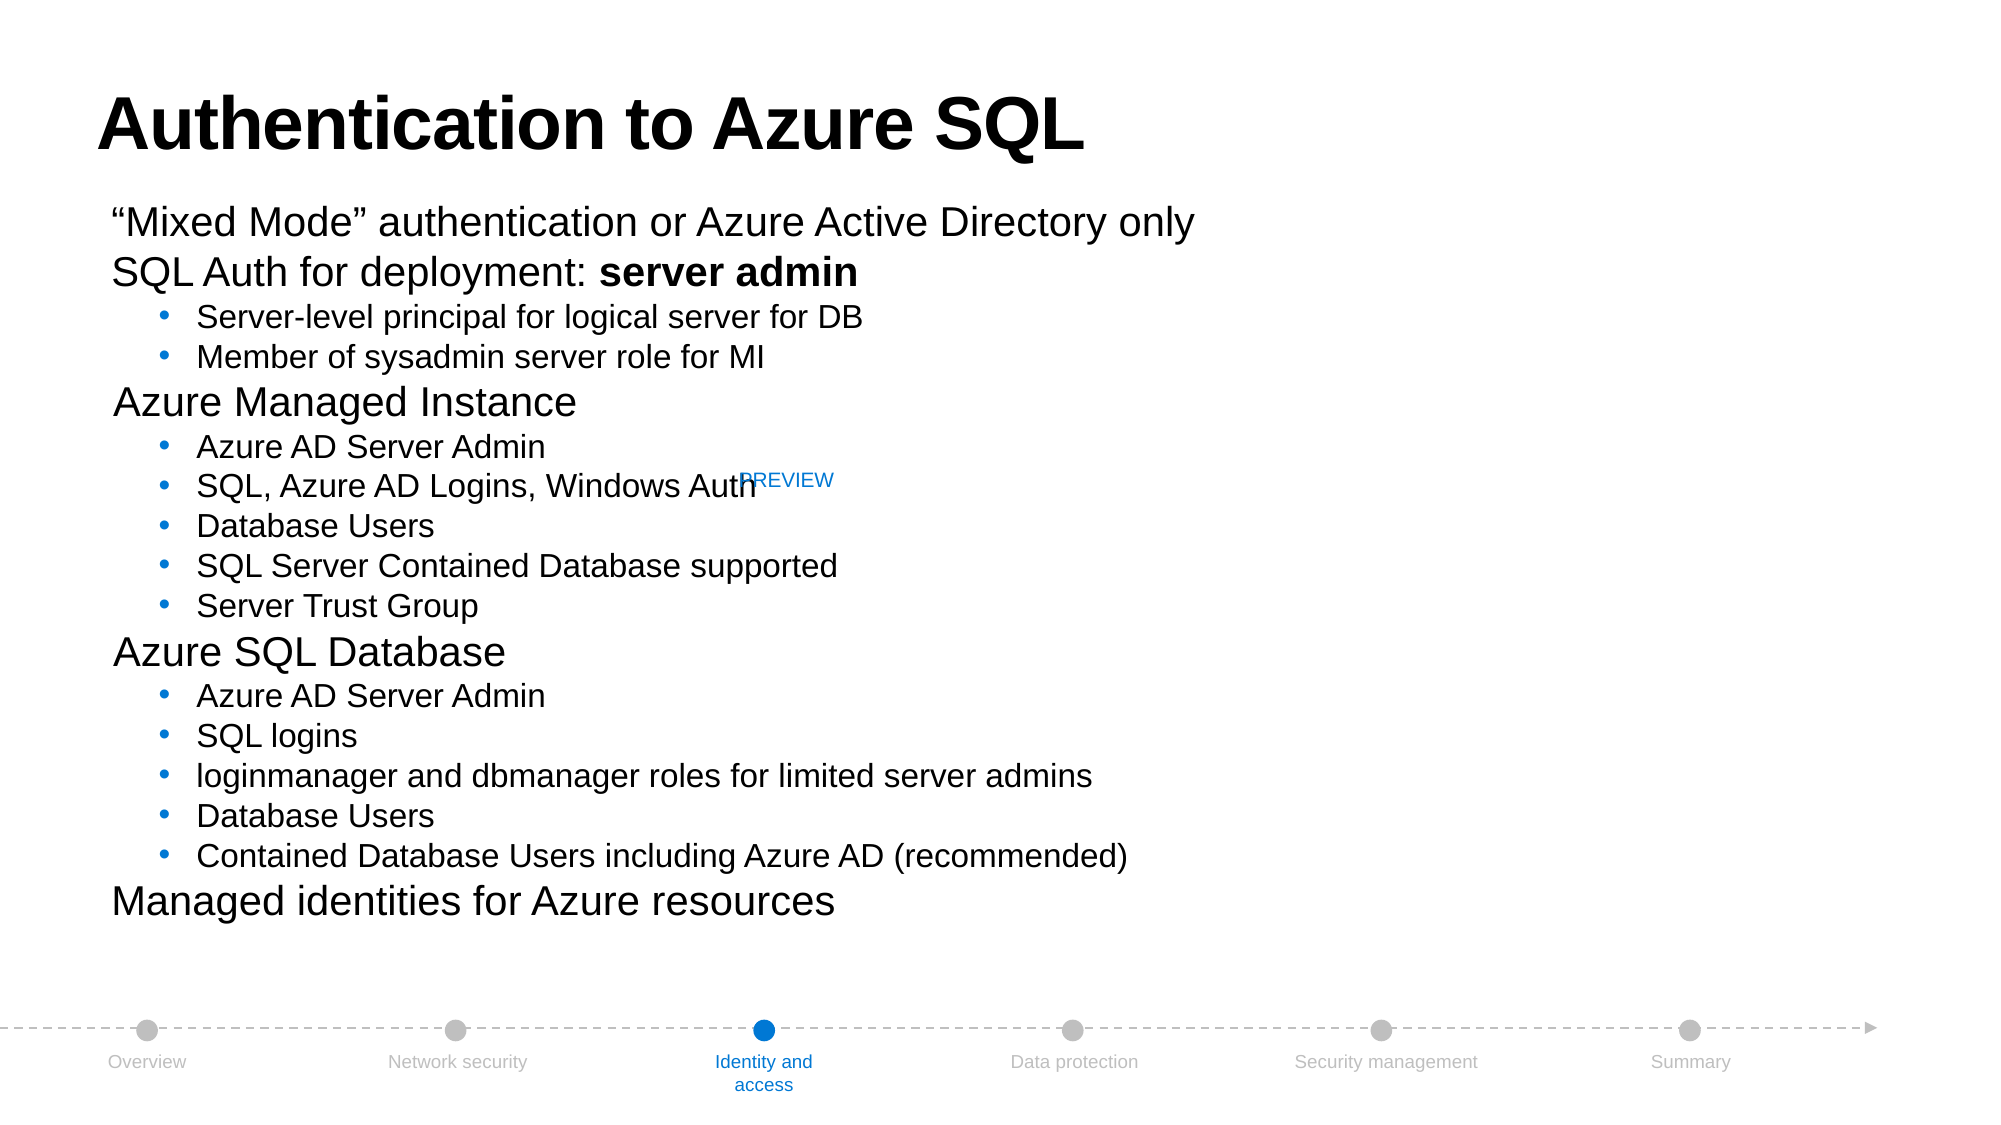

# Authentication to Azure SQL
“Mixed Mode” authentication or Azure Active Directory only
SQL Auth for deployment: server admin
Server-level principal for logical server for DB
Member of sysadmin server role for MI
Azure Managed Instance
Azure AD Server Admin
SQL, Azure AD Logins, Windows Auth
Database Users
SQL Server Contained Database supported
Server Trust Group
Azure SQL Database
Azure AD Server Admin
SQL logins
loginmanager and dbmanager roles for limited server admins
Database Users
Contained Database Users including Azure AD (recommended)
Managed identities for Azure resources

PREVIEW

Network security
Identity and access
Data protection
Security management
Summary
Overview